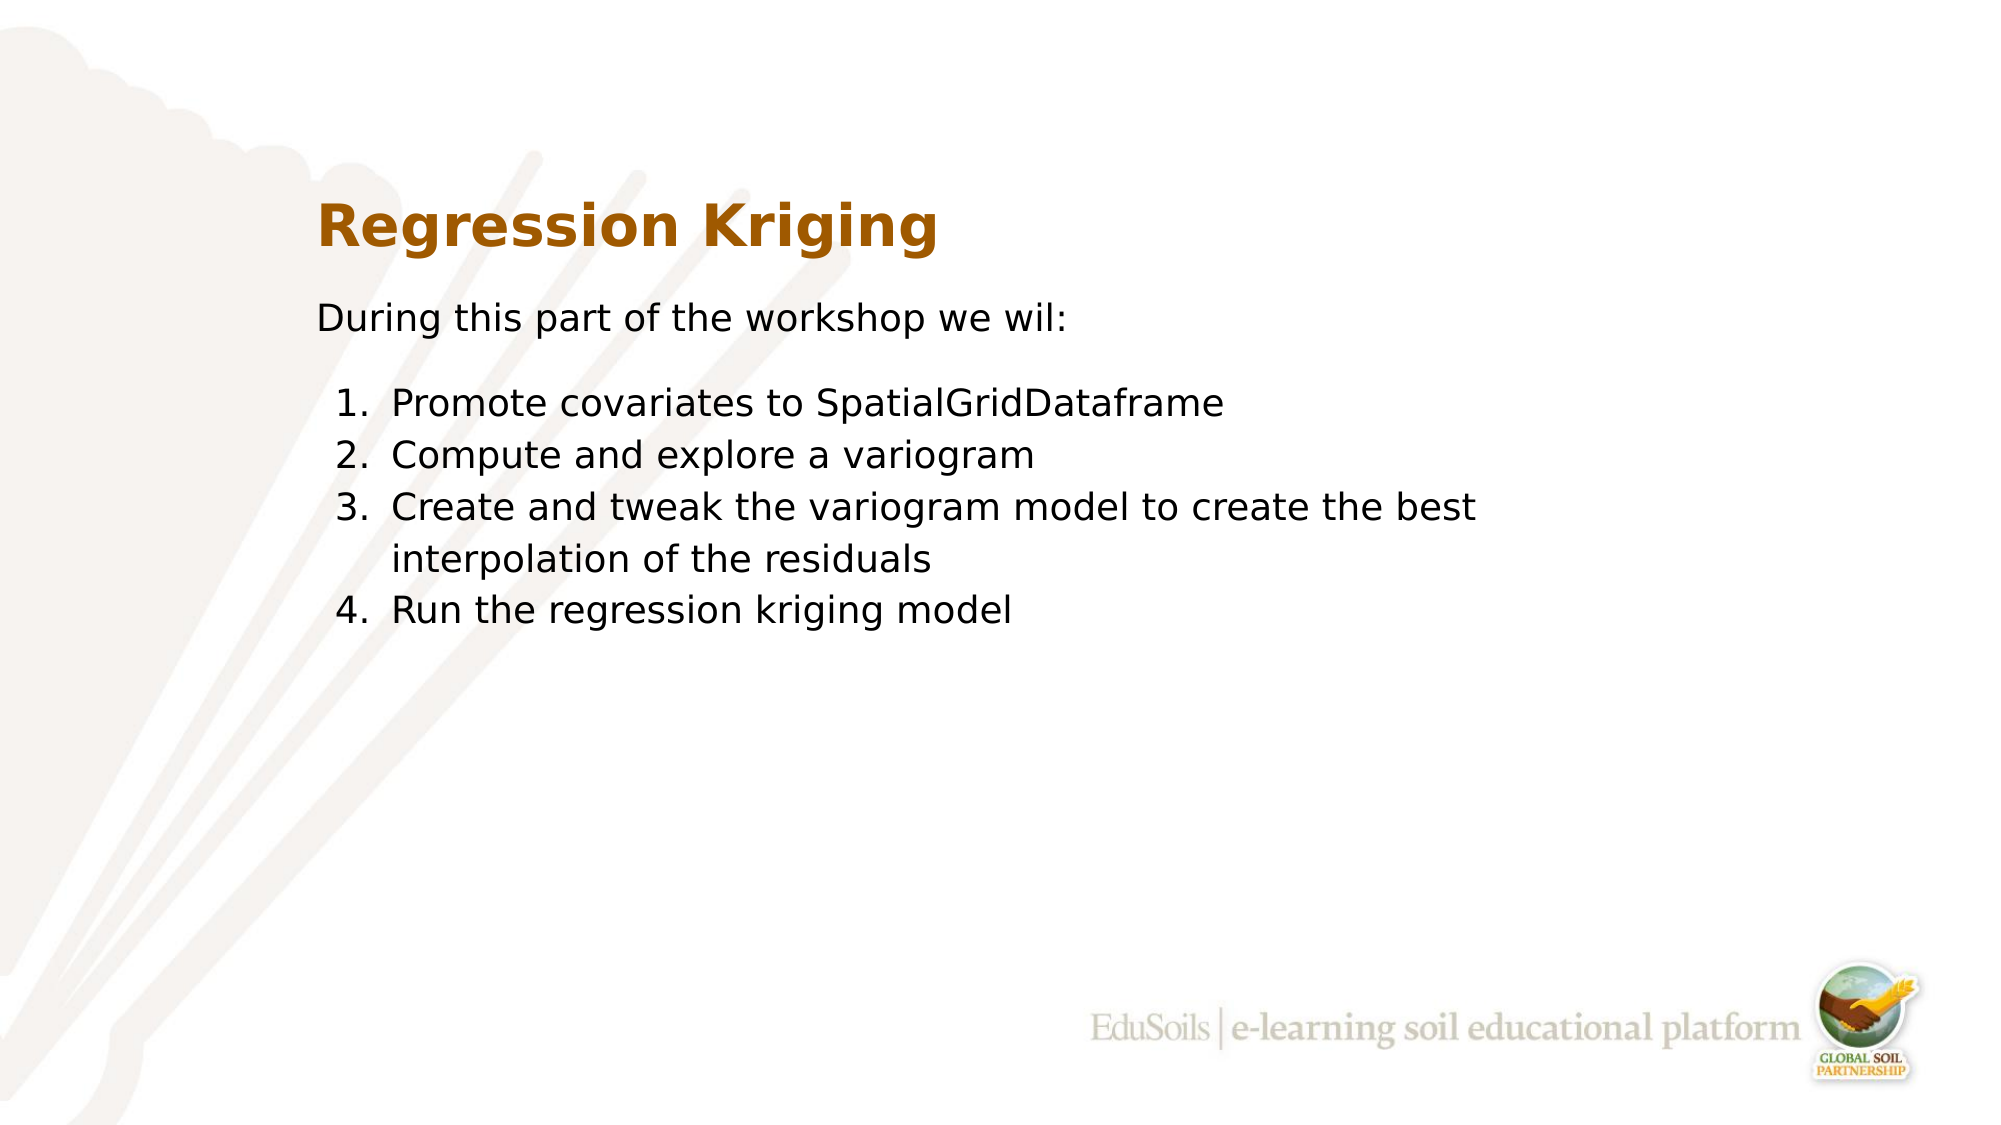

# Regression Kriging
During this part of the workshop we wil:
Promote covariates to SpatialGridDataframe
Compute and explore a variogram
Create and tweak the variogram model to create the best interpolation of the residuals
Run the regression kriging model
52